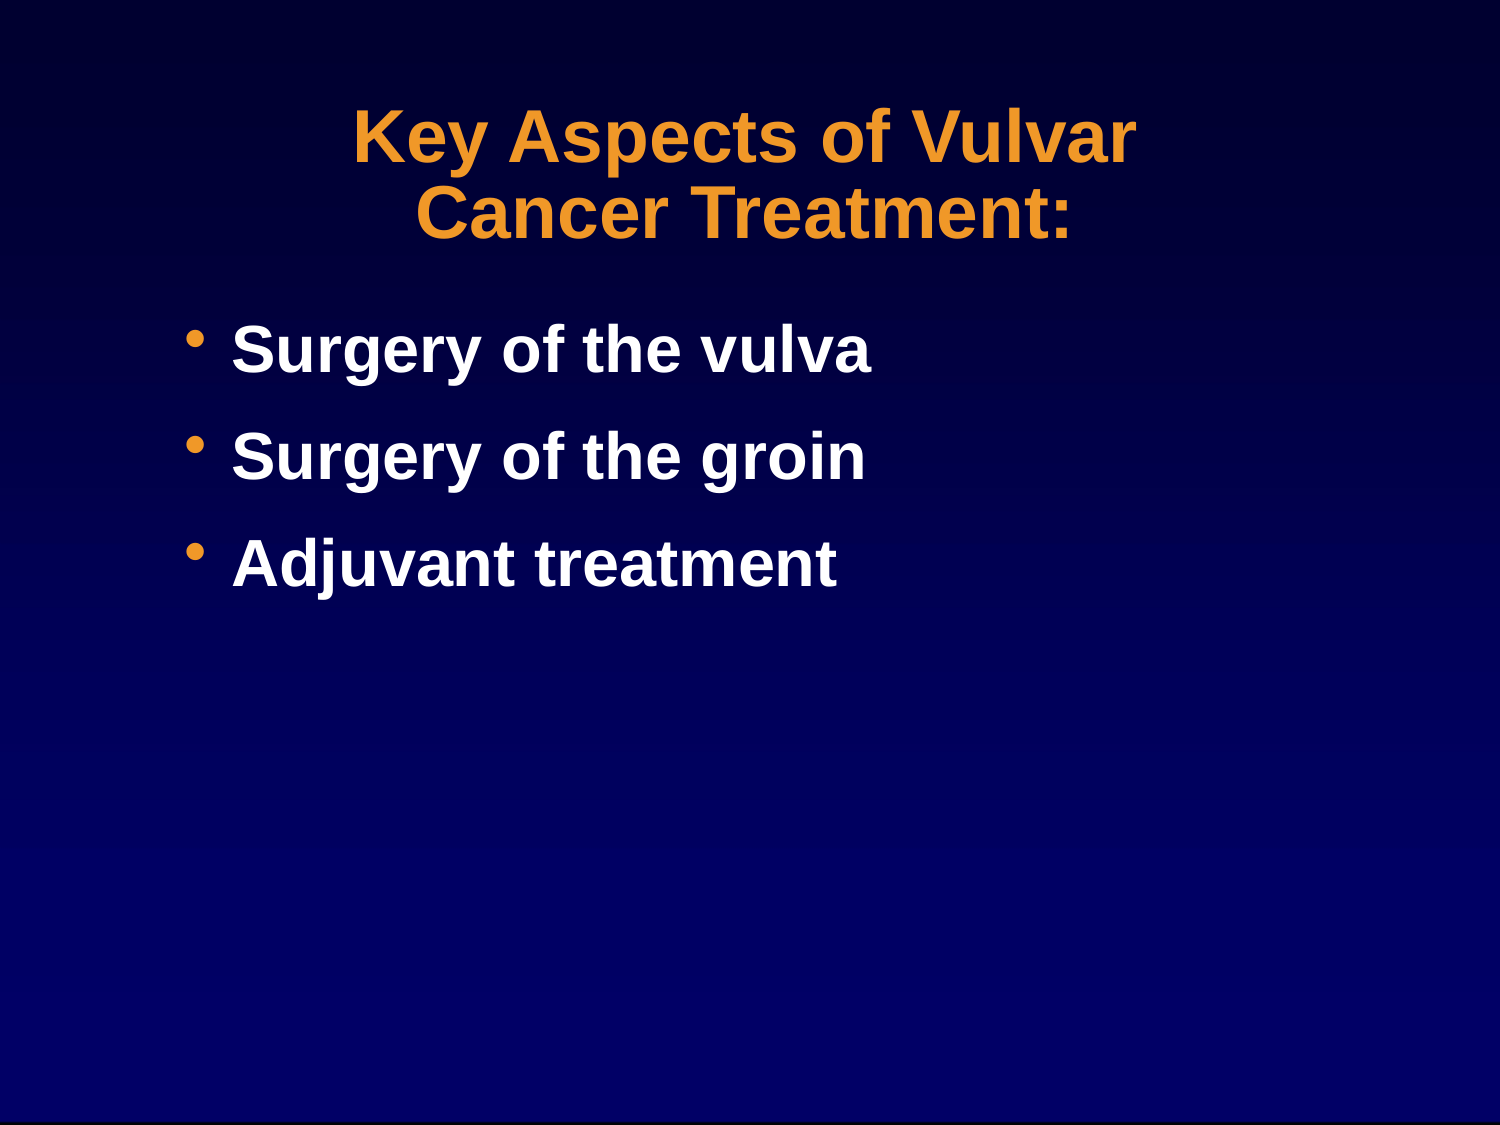

Key Aspects of Vulvar Cancer Treatment:
Surgery of the vulva
Surgery of the groin
Adjuvant treatment